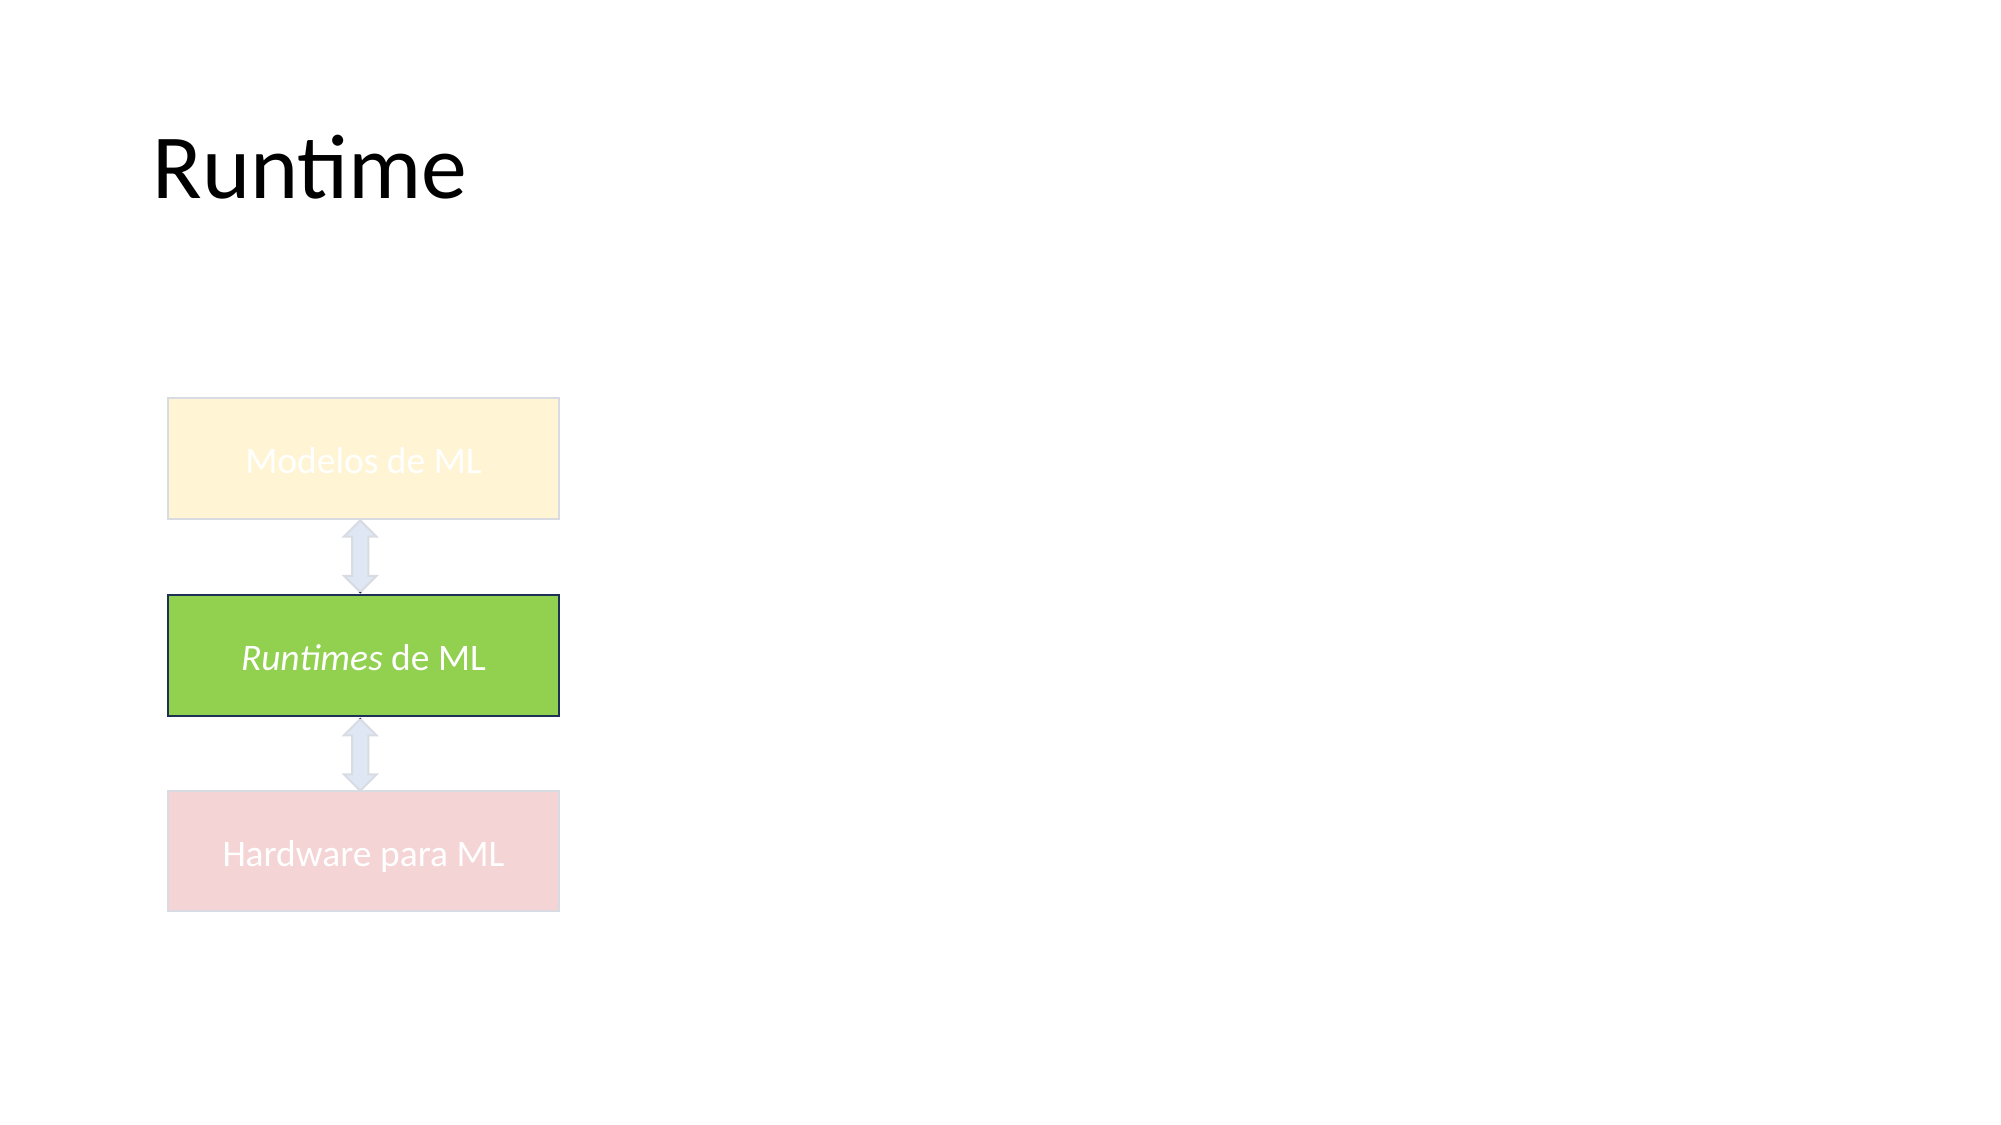

# Runtime

Modelos de ML

Runtimes de ML

Hardware para ML